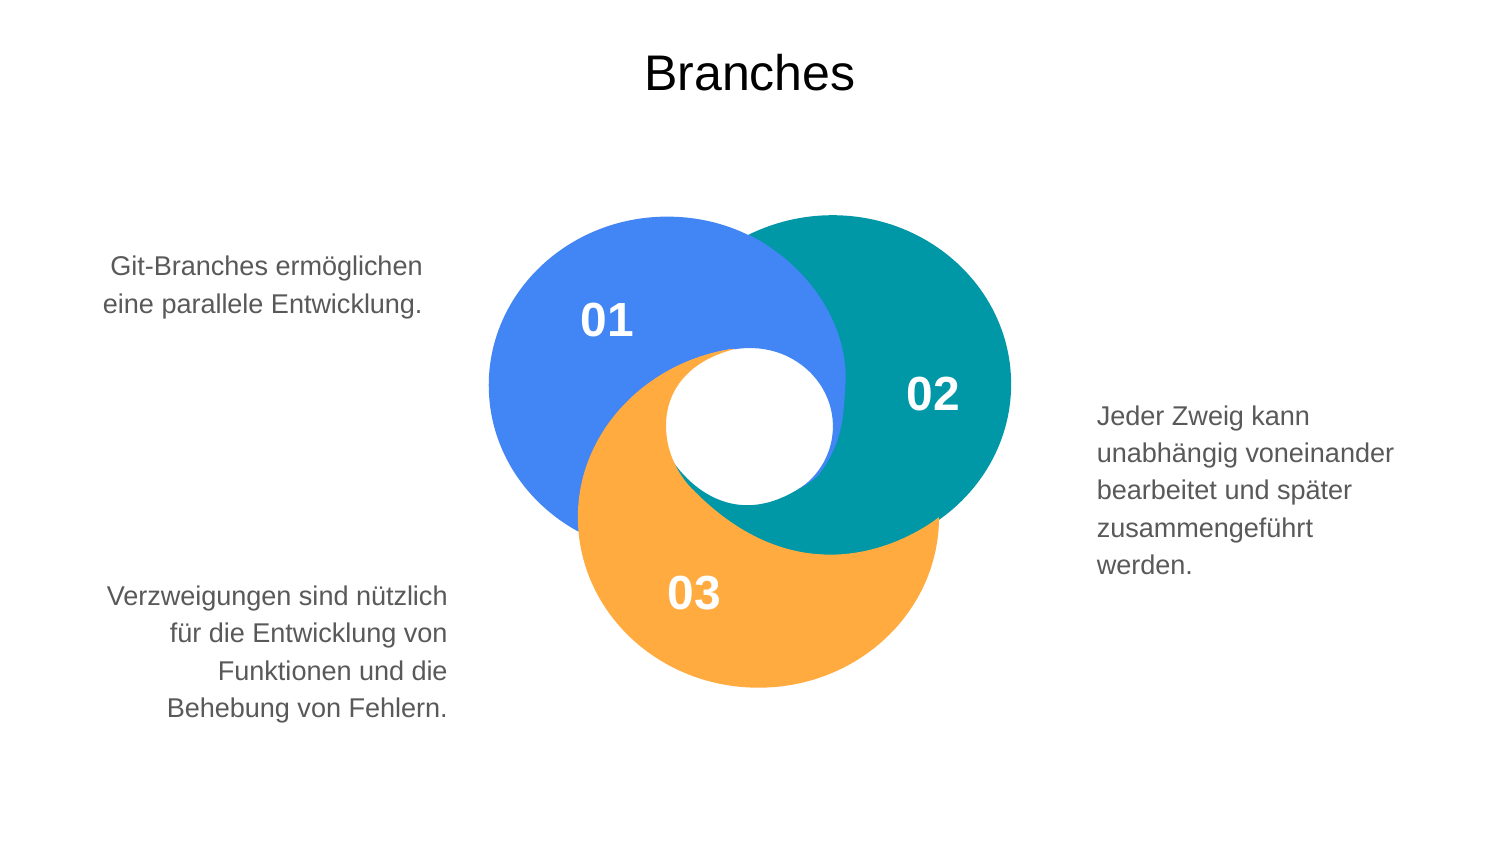

# Branches
Git-Branches ermöglichen eine parallele Entwicklung.
Jeder Zweig kann unabhängig voneinander bearbeitet und später zusammengeführt werden.
Verzweigungen sind nützlich für die Entwicklung von Funktionen und die Behebung von Fehlern.